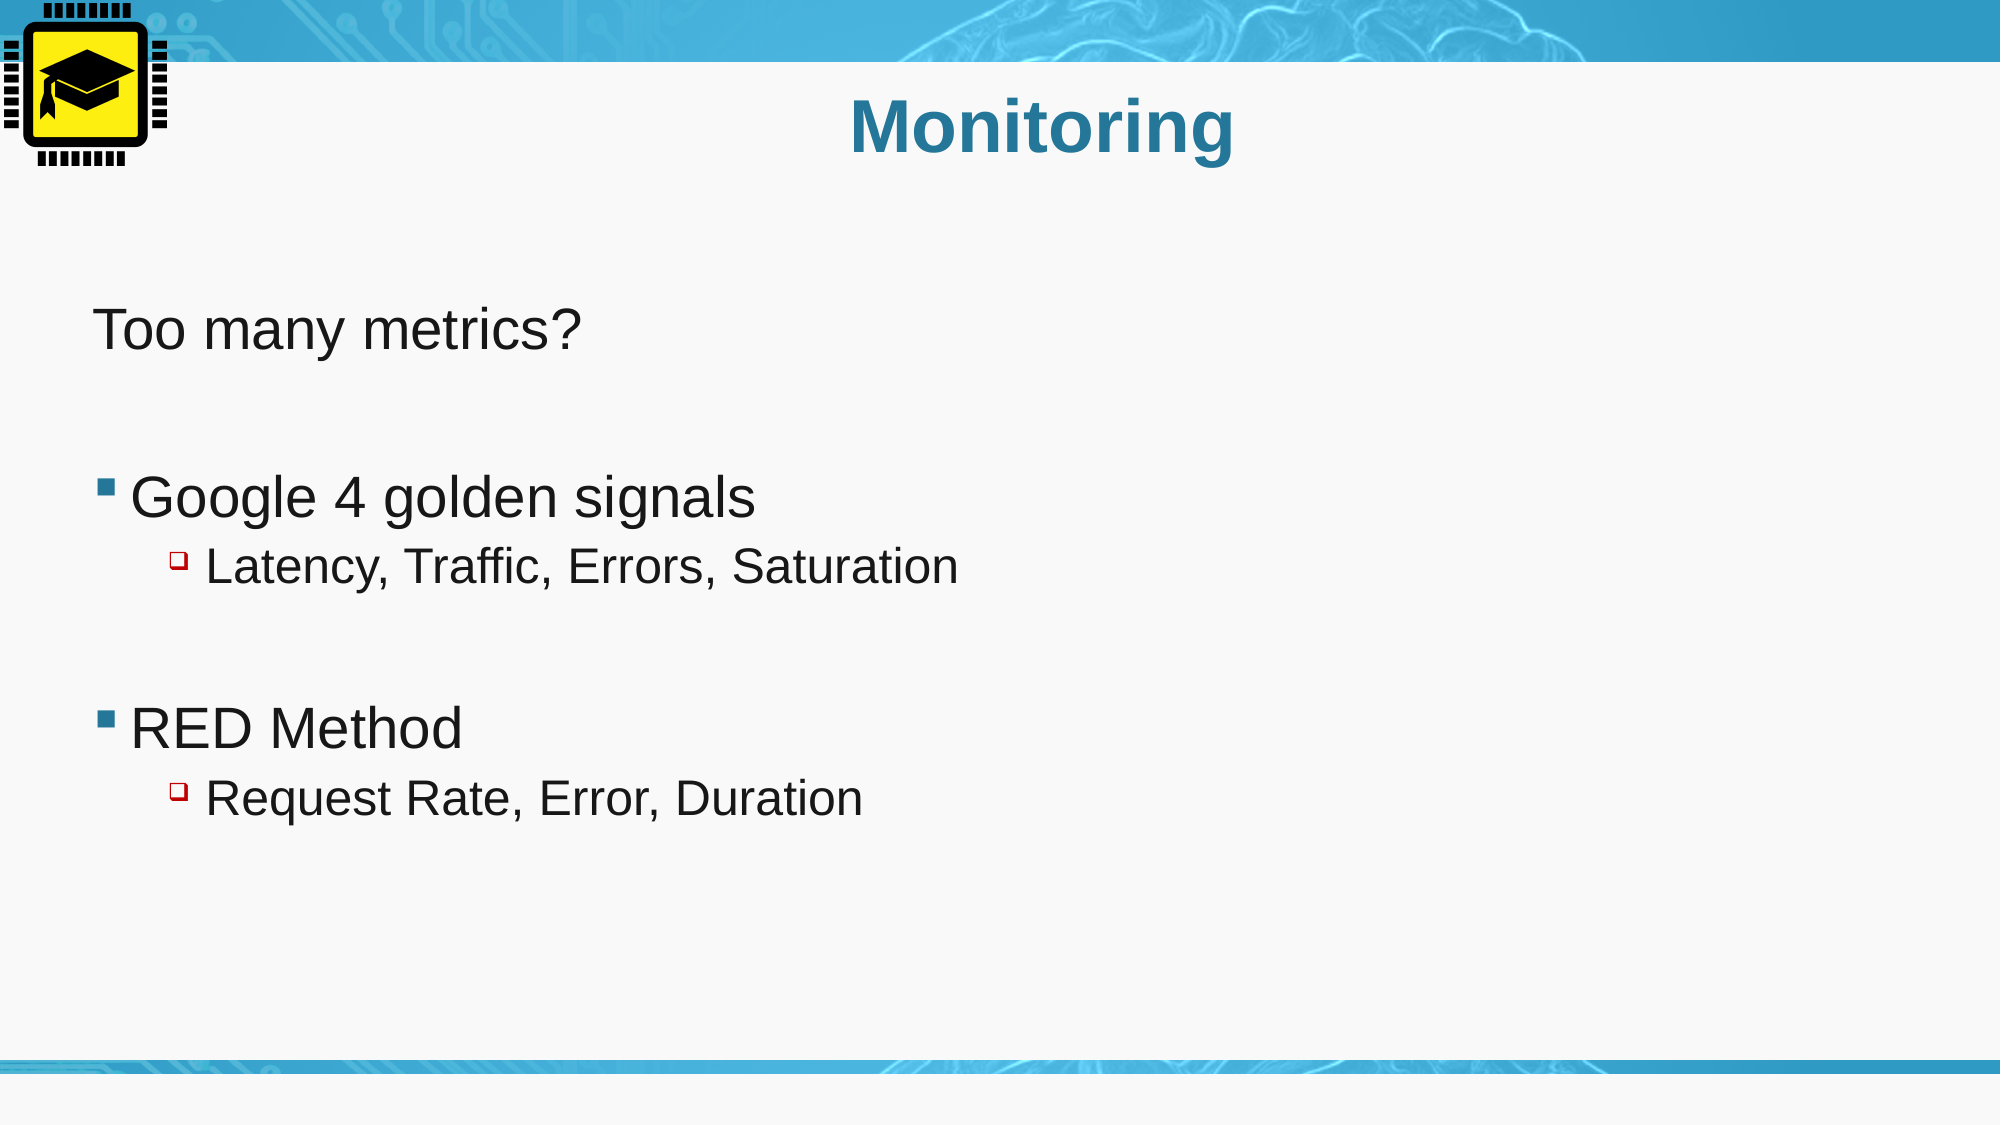

# Monitoring

Too many metrics?

Google 4 golden signals
Latency, Traffic, Errors, Saturation

RED Method
Request Rate, Error, Duration